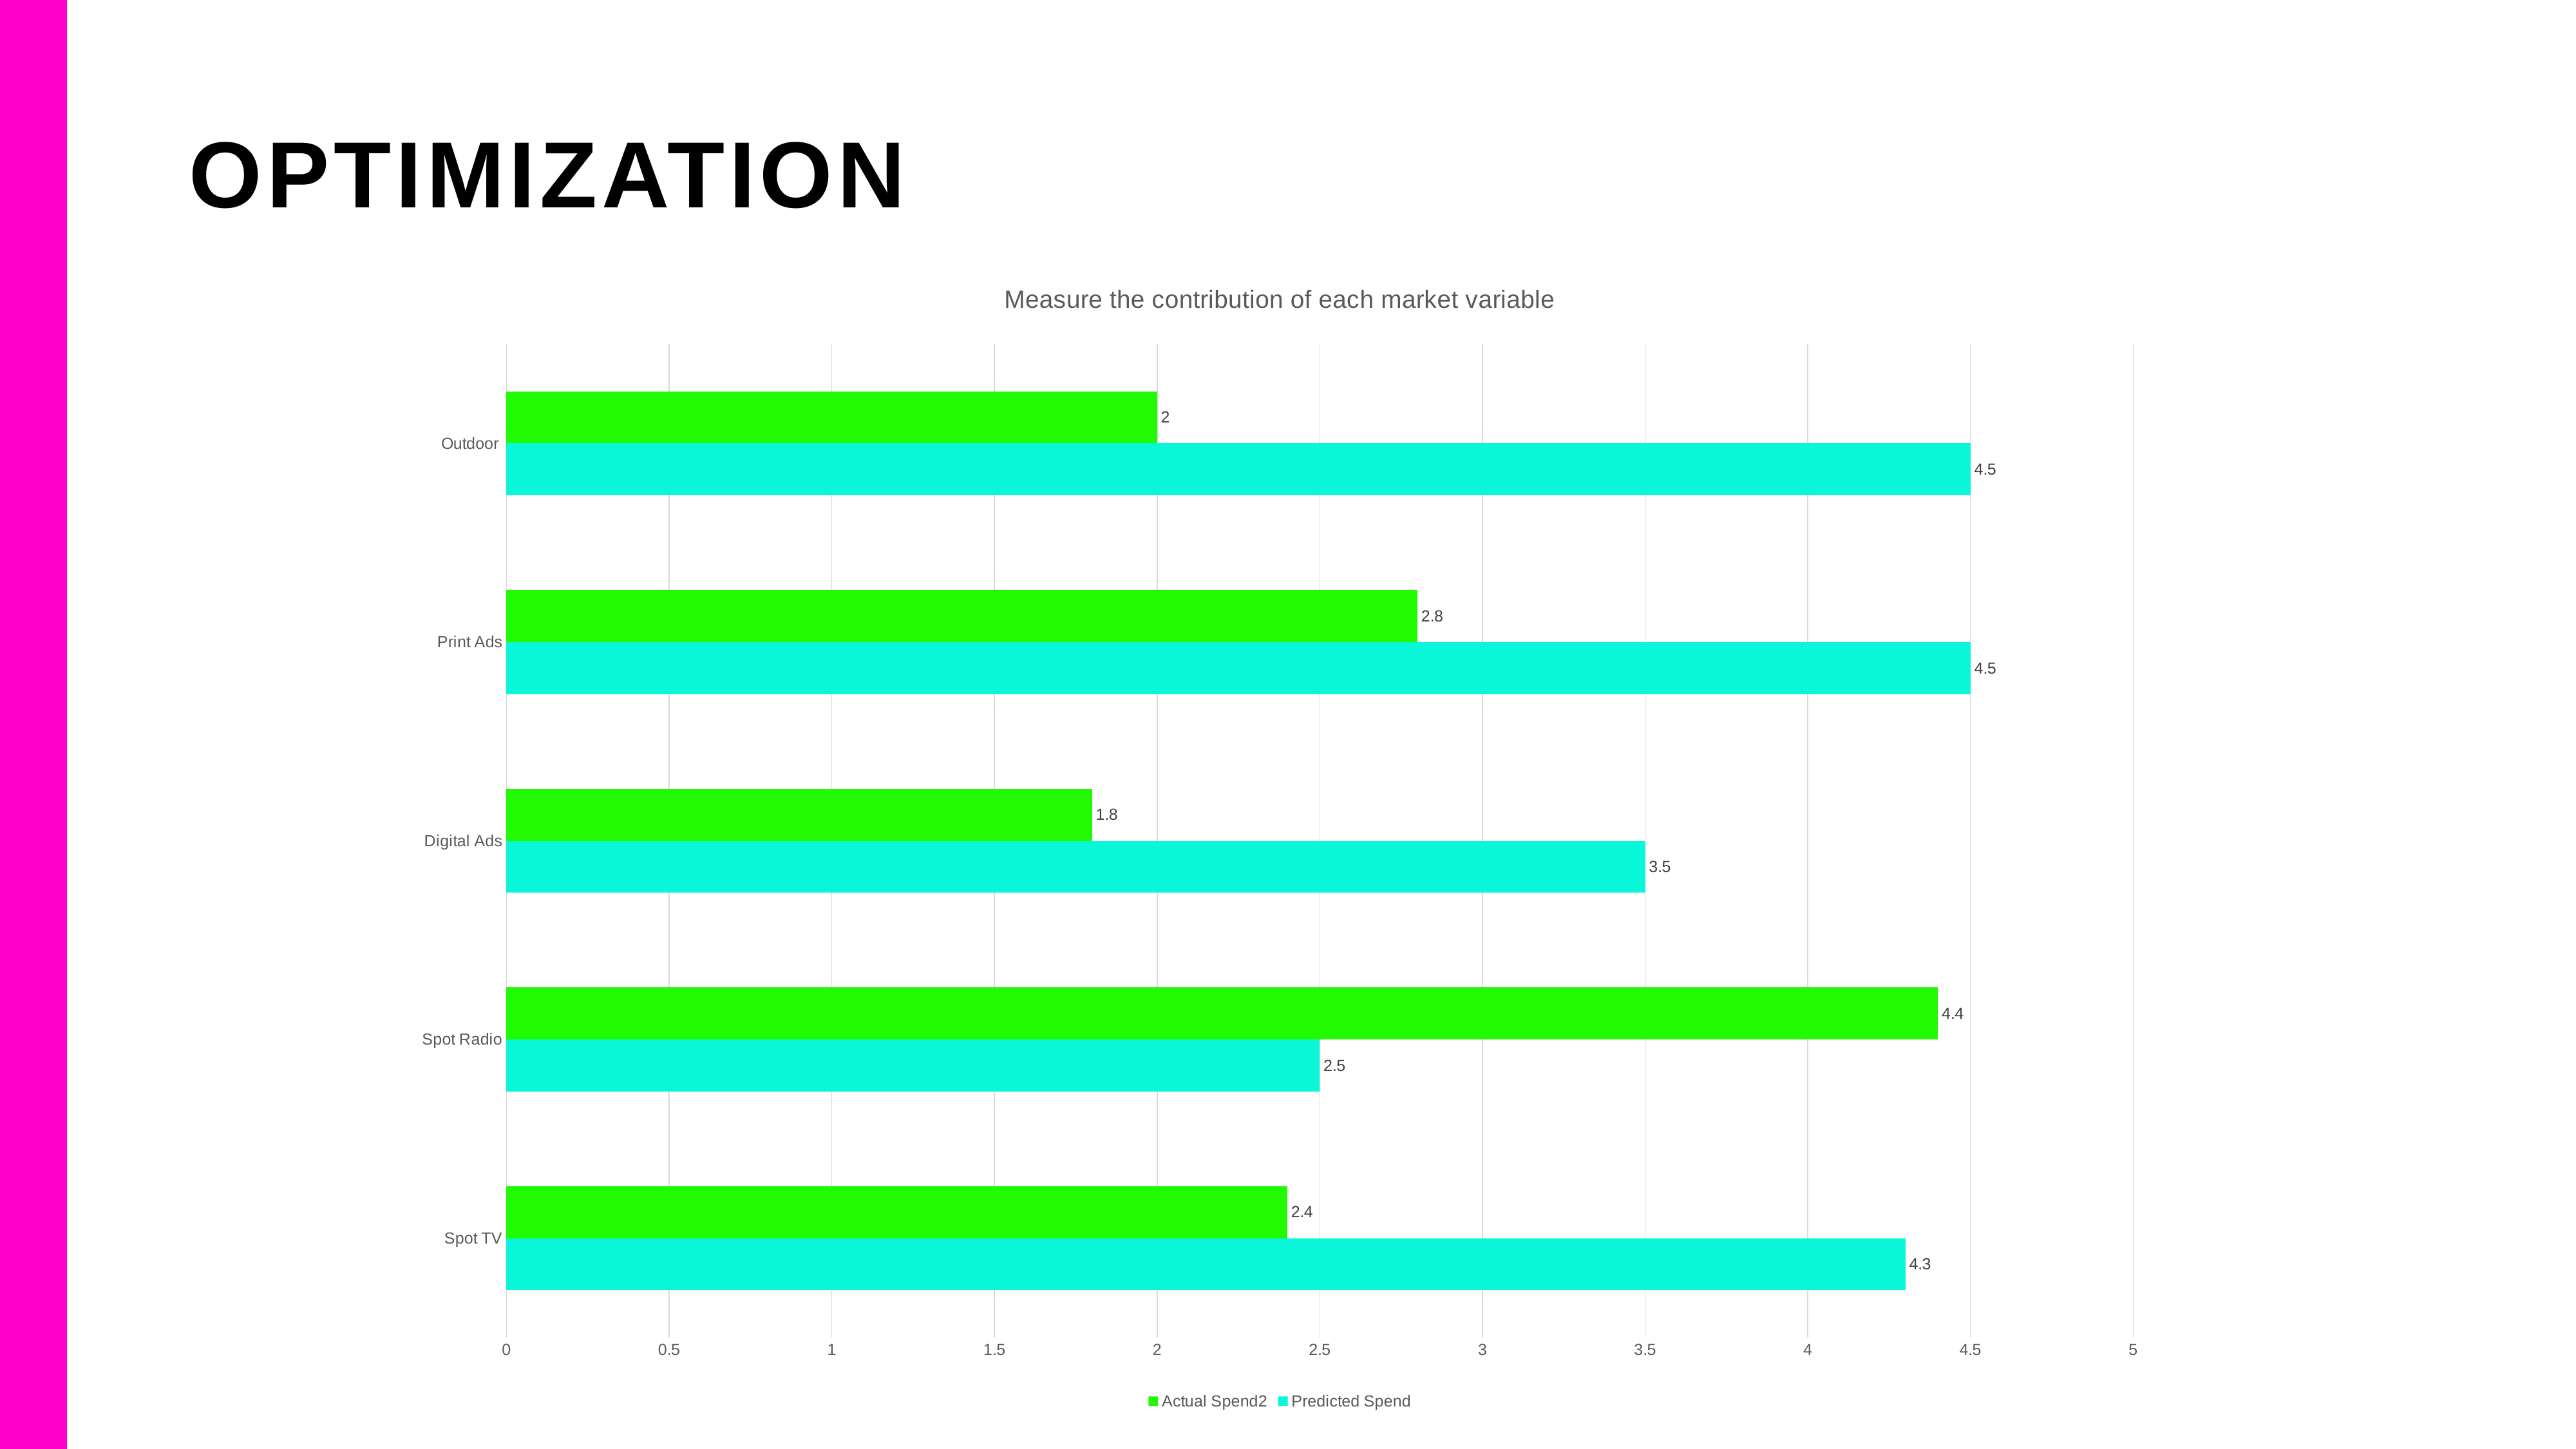

# OPTIMIZATION

### Chart: Measure the contribution of each market variable

| Category | Predicted Spend | Actual Spend2 |
|---|---|---|
| Spot TV | 4.3 | 2.4 |
| Spot Radio | 2.5 | 4.4 |
| Digital Ads | 3.5 | 1.8 |
| Print Ads | 4.5 | 2.8 |
| Outdoor  | 4.5 | 2.0 |